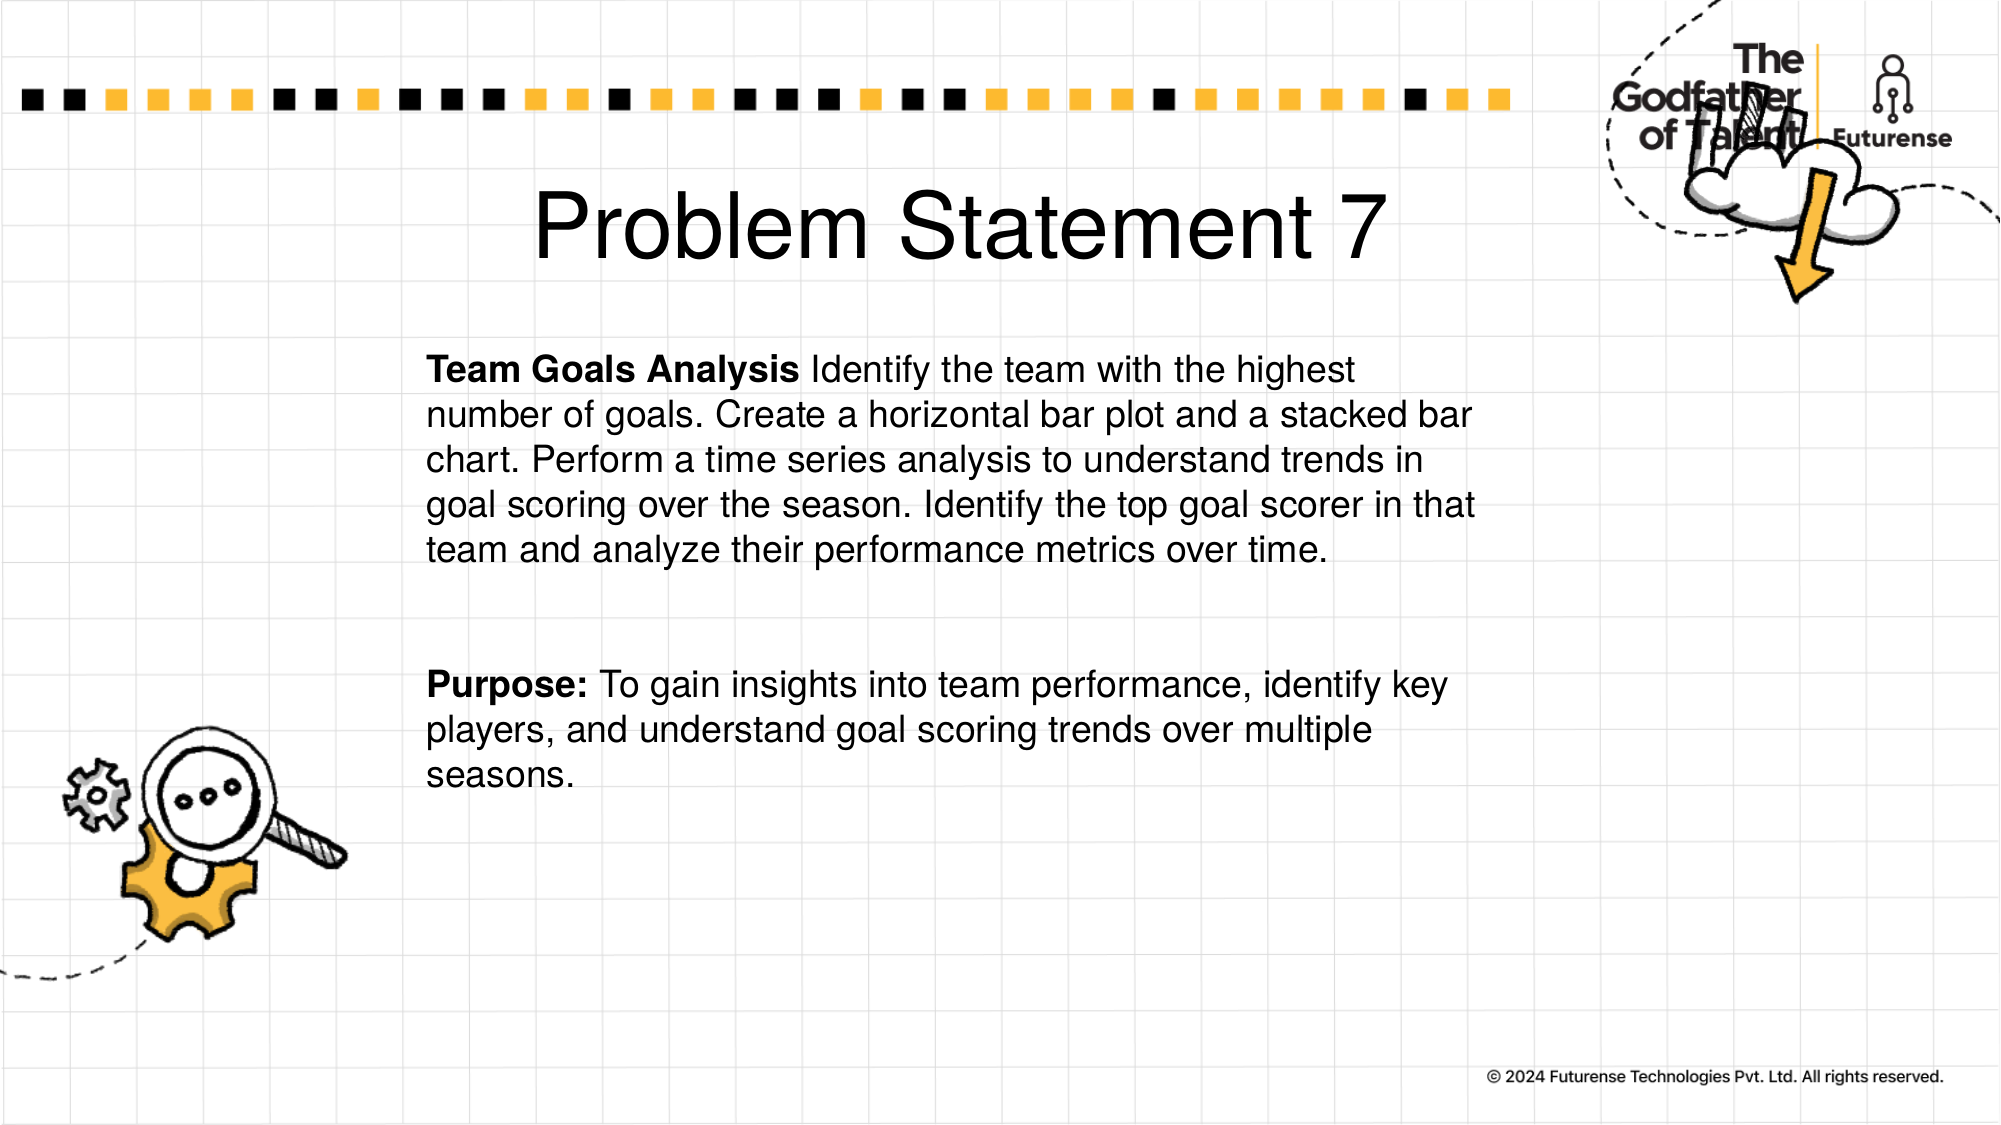

# Problem Statement 7
Team Goals Analysis Identify the team with the highest number of goals. Create a horizontal bar plot and a stacked bar chart. Perform a time series analysis to understand trends in goal scoring over the season. Identify the top goal scorer in that team and analyze their performance metrics over time.

Purpose: To gain insights into team performance, identify key players, and understand goal scoring trends over multiple seasons.